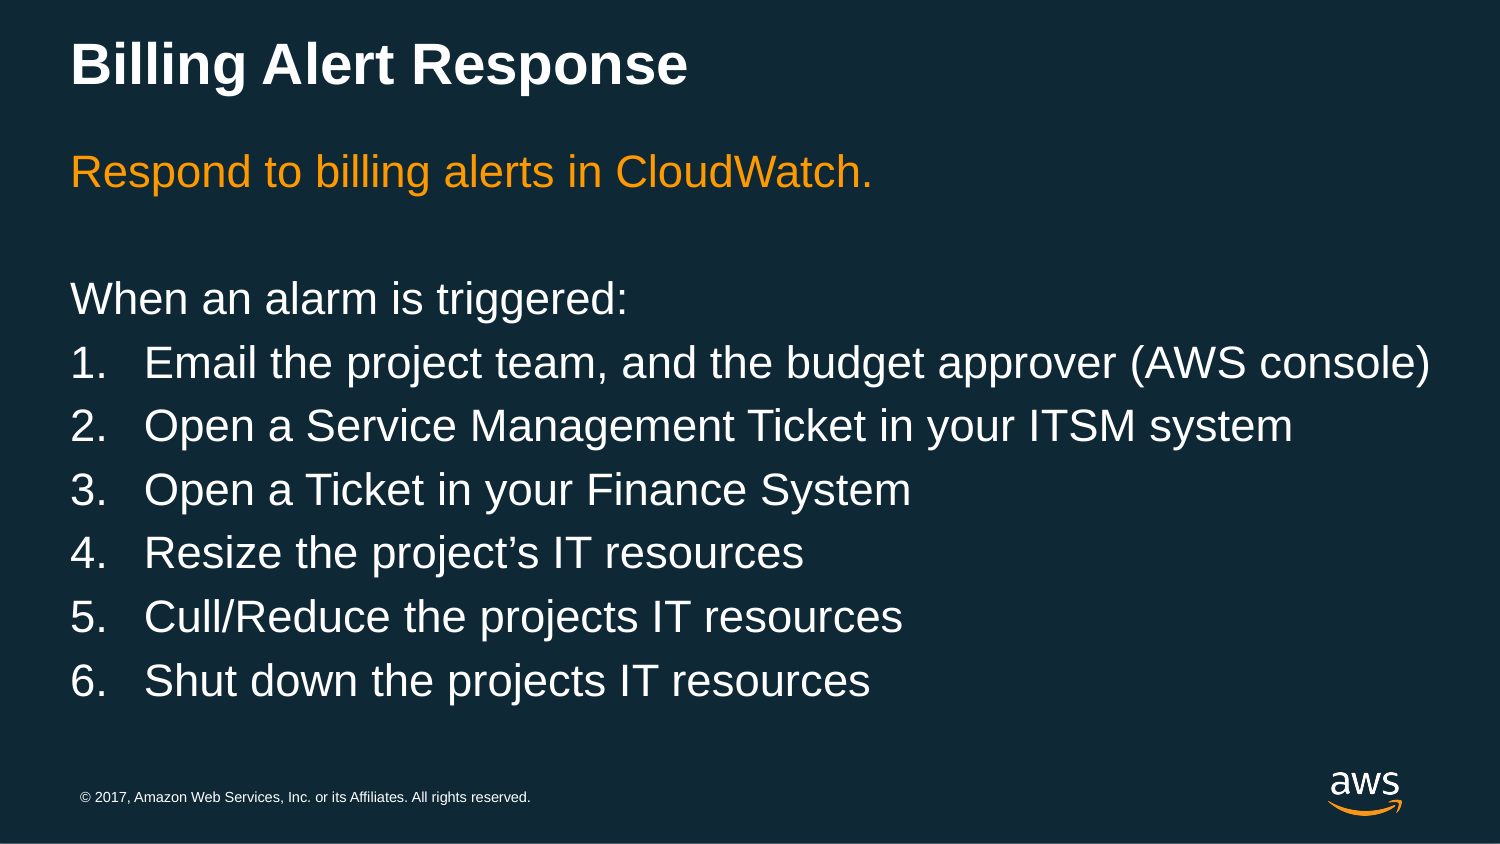

# Billing Alert Response
Respond to billing alerts in CloudWatch.

When an alarm is triggered:
Email the project team, and the budget approver (AWS console)
Open a Service Management Ticket in your ITSM system
Open a Ticket in your Finance System
Resize the project’s IT resources
Cull/Reduce the projects IT resources
Shut down the projects IT resources